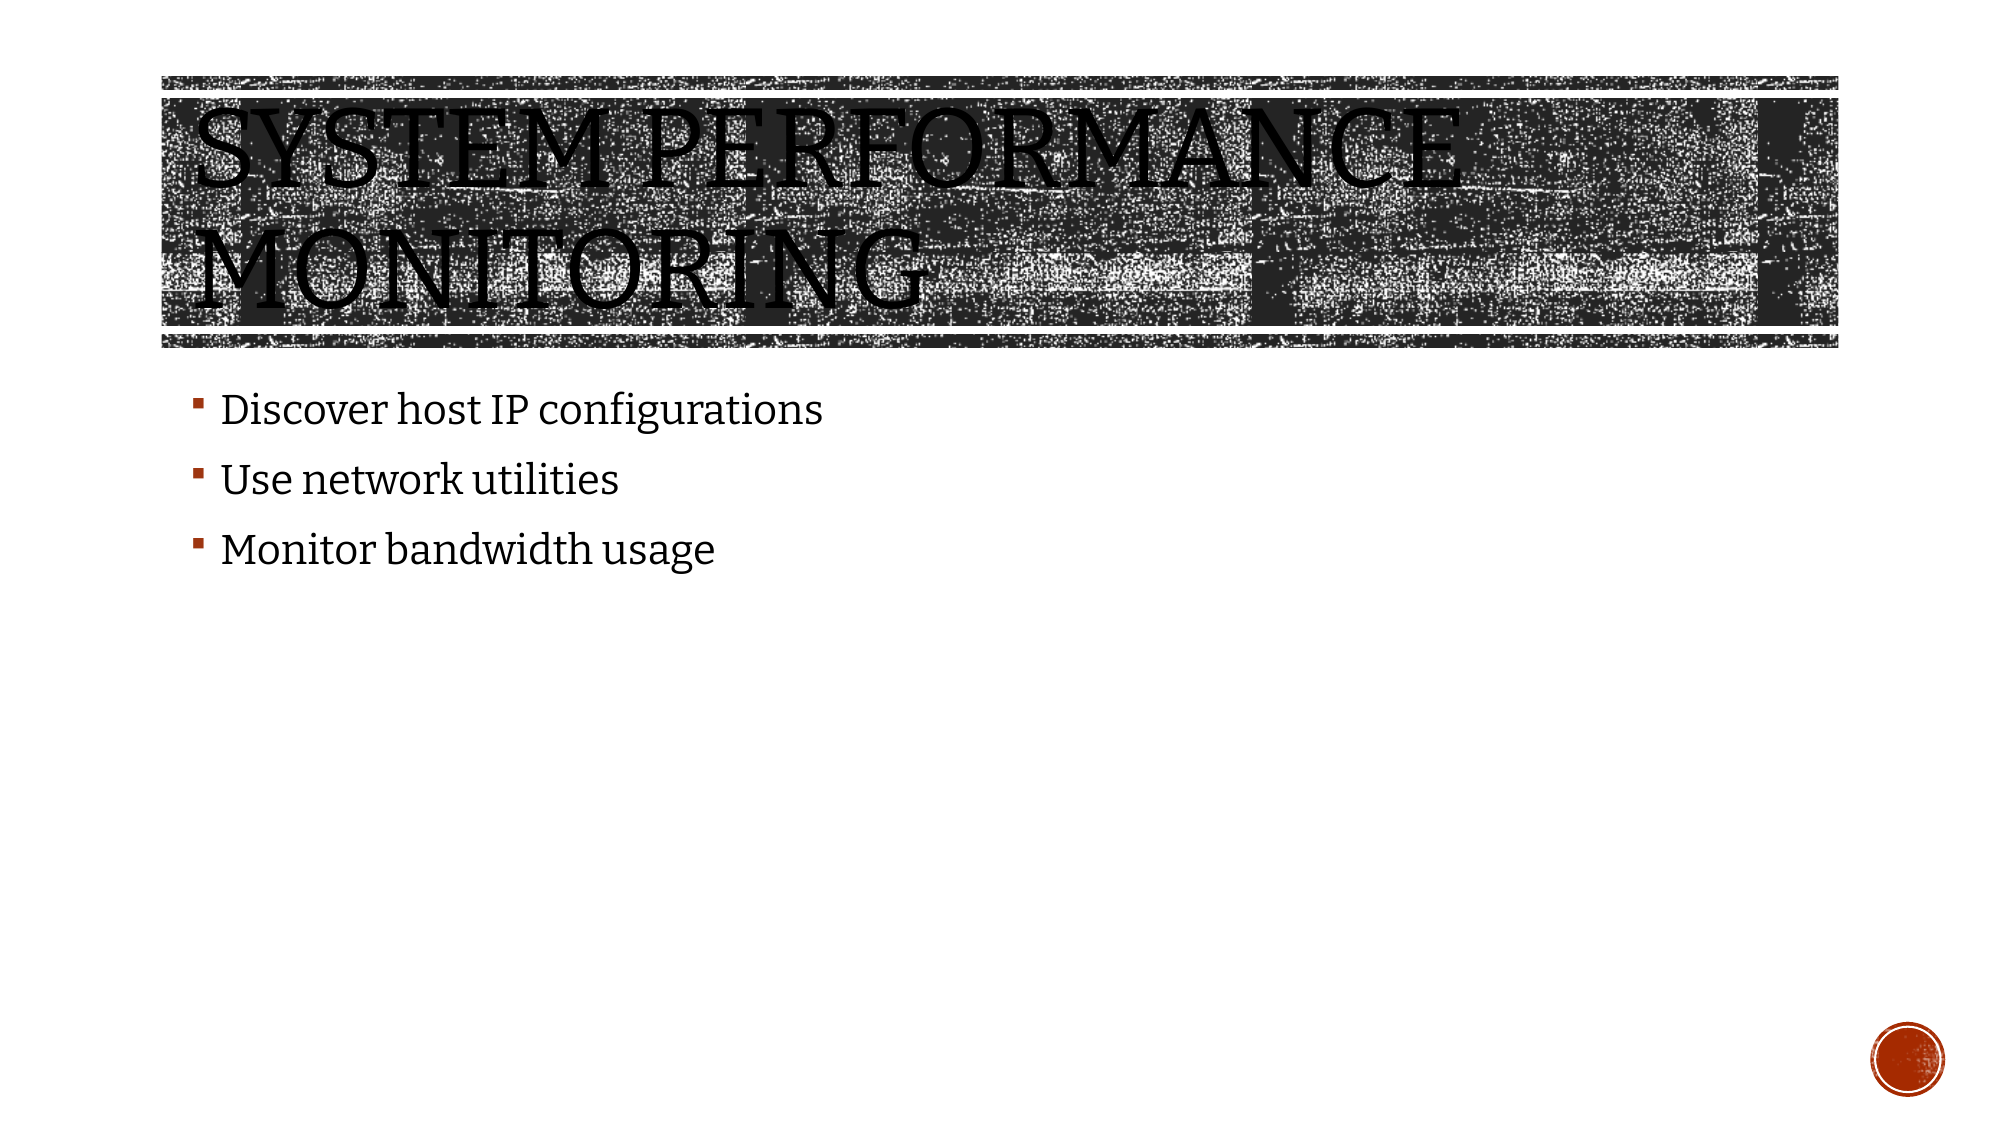

# SYSTEM PERFORMANCE MONITORING

Discover host IP configurations
Use network utilities
Monitor bandwidth usage